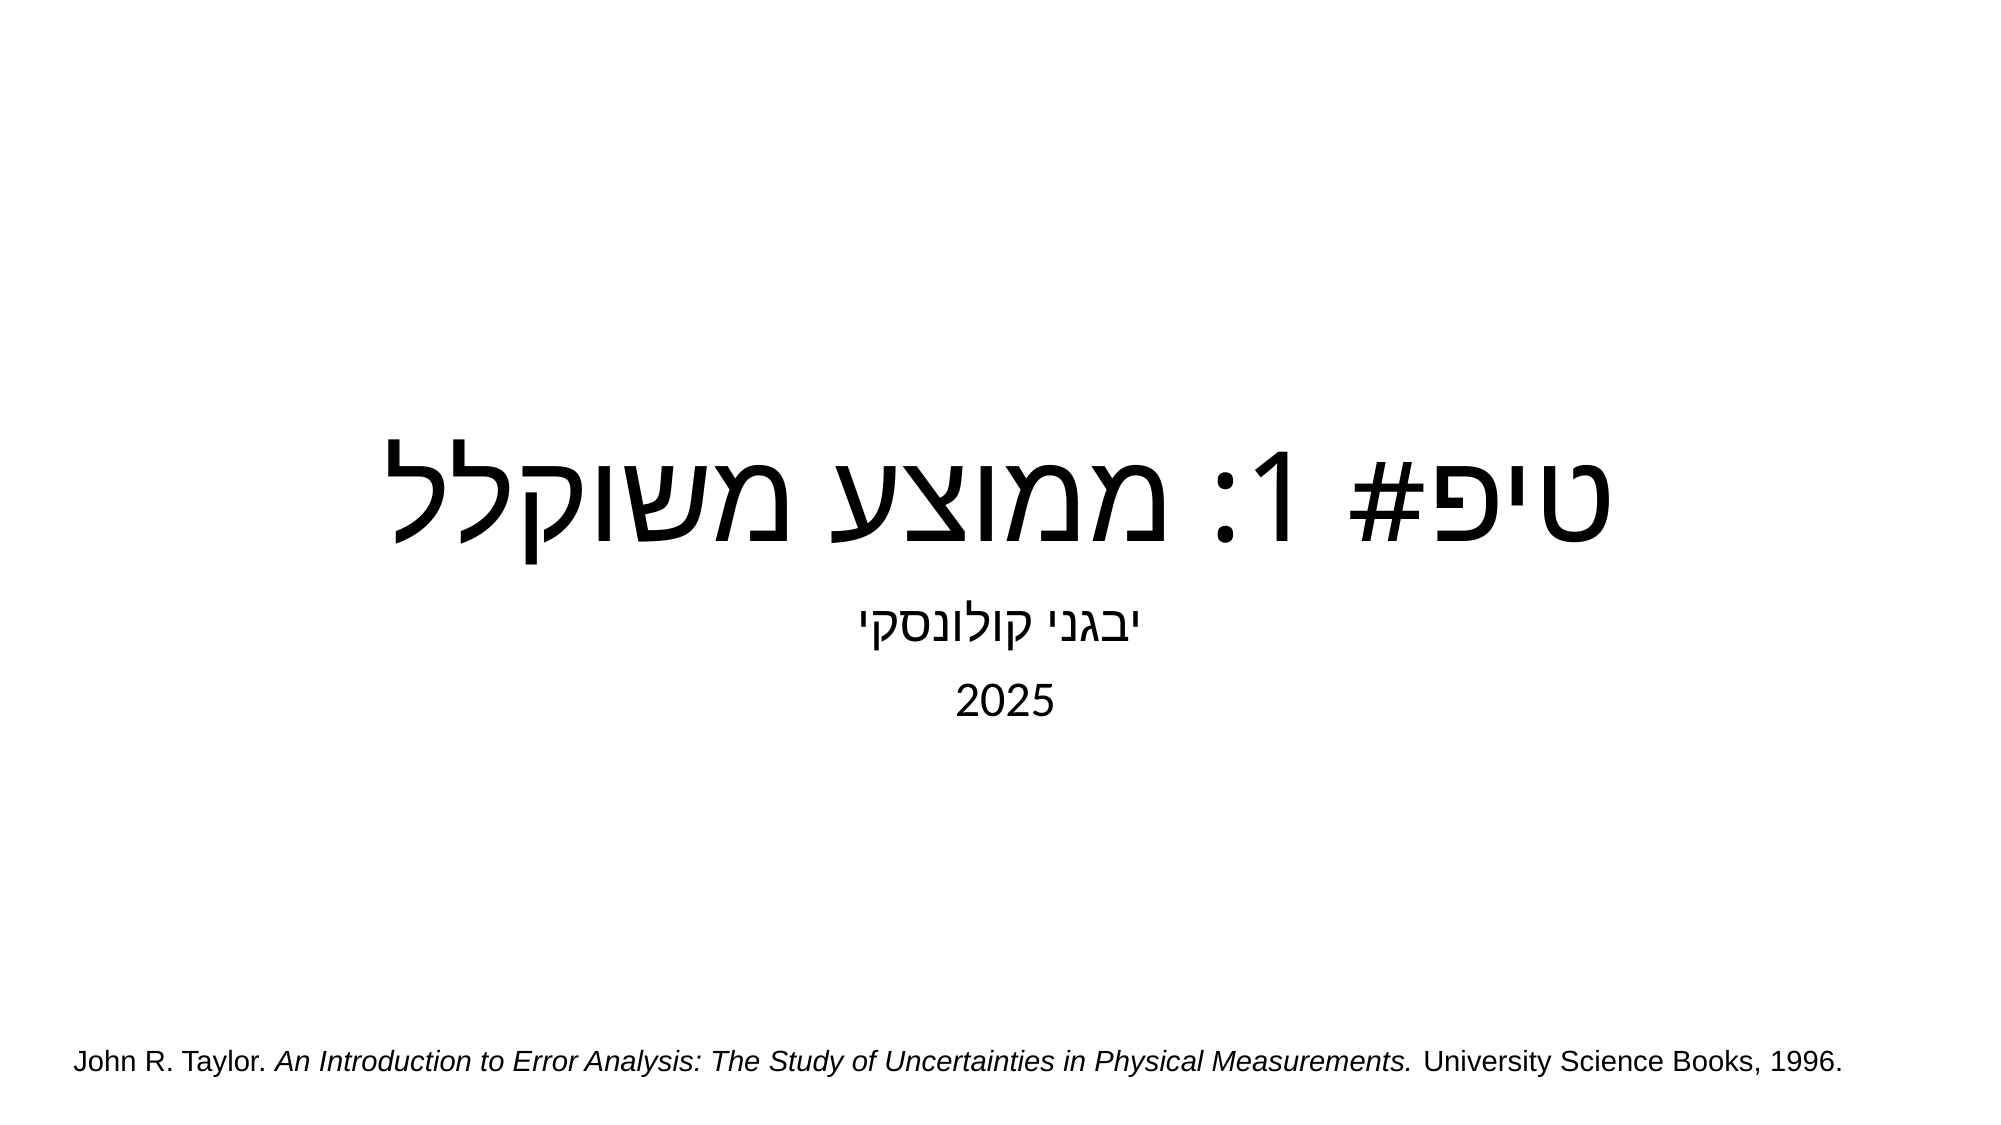

# טיפ# 1: ממוצע משוקלל
יבגני קולונסקי
 2025
John R. Taylor. An Introduction to Error Analysis: The Study of Uncertainties in Physical Measurements. University Science Books, 1996.